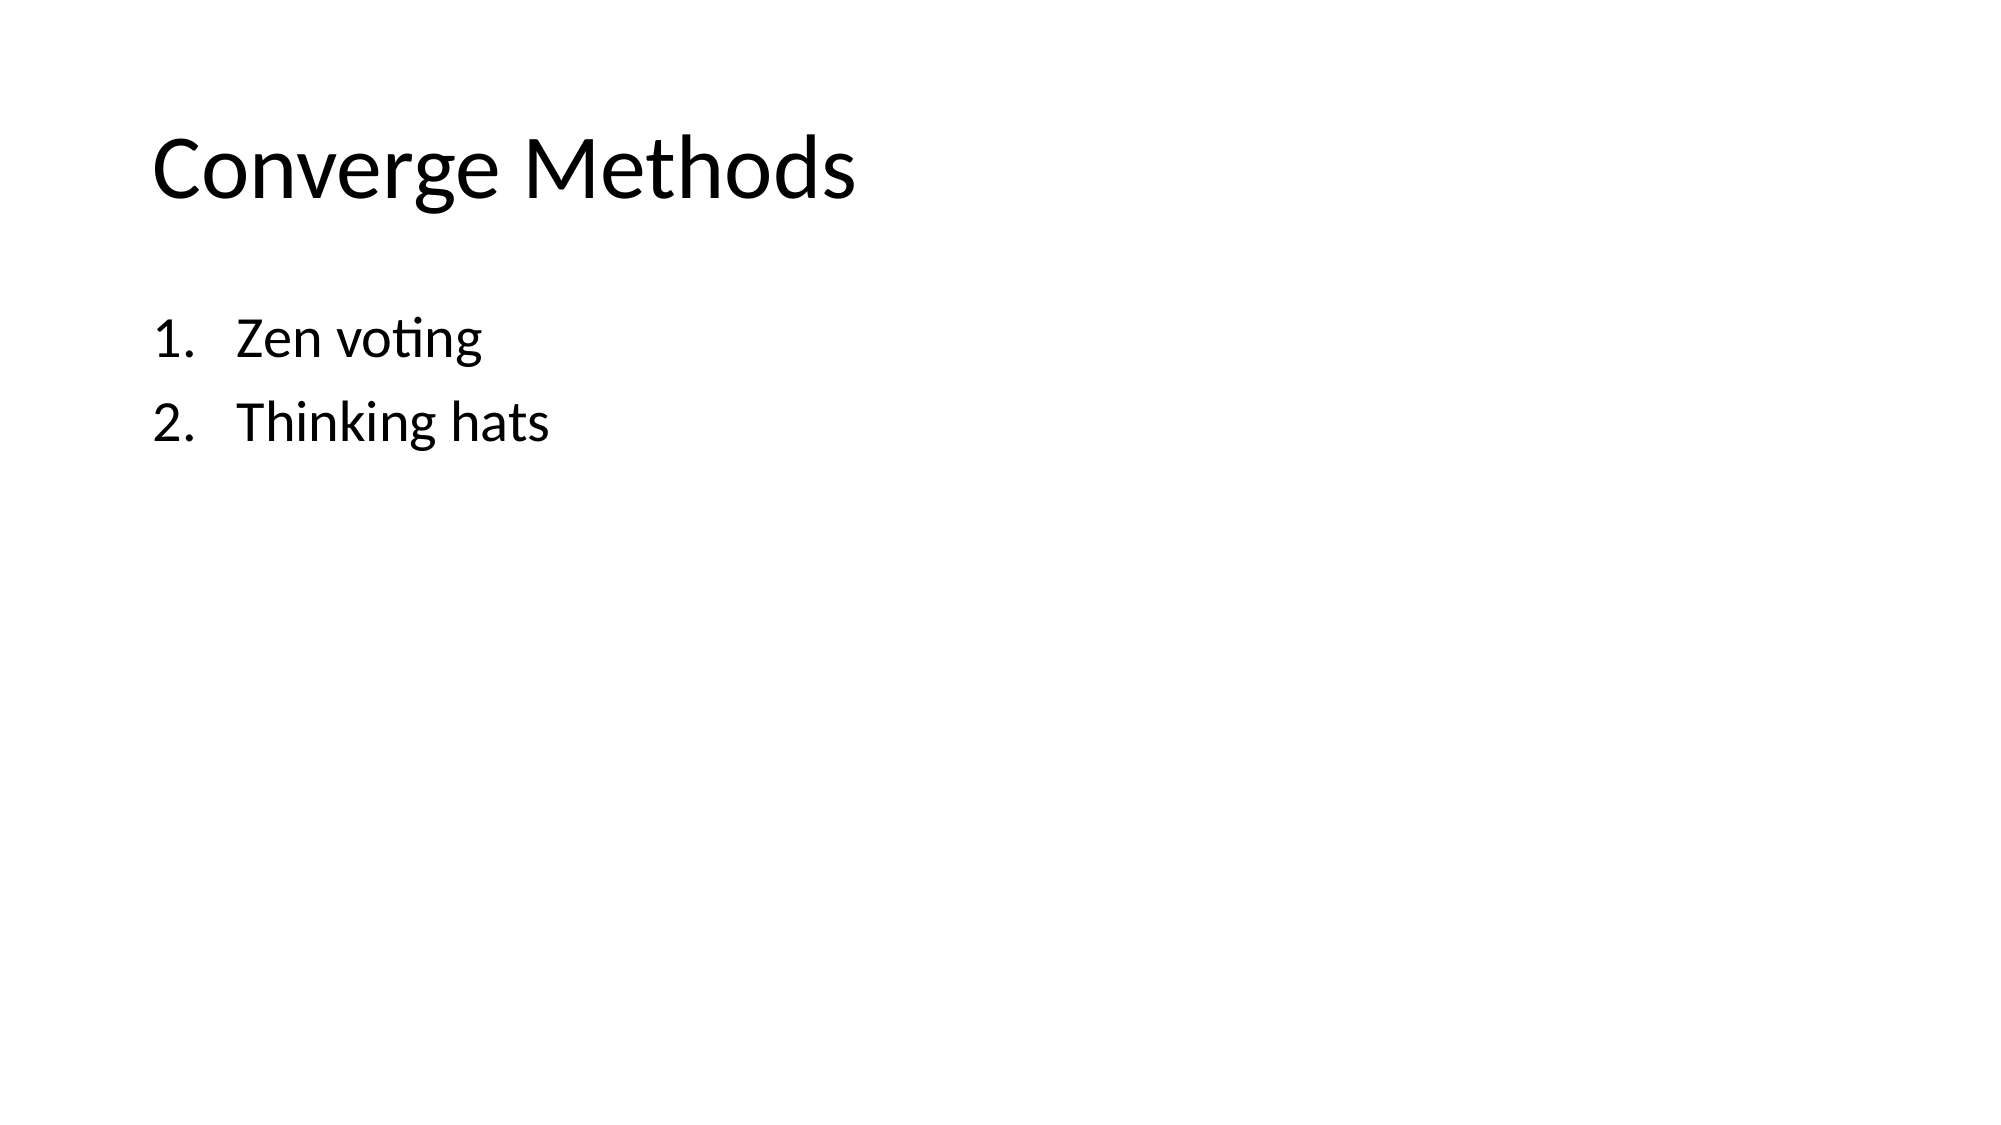

# Converge Methods
Zen voting
Thinking hats